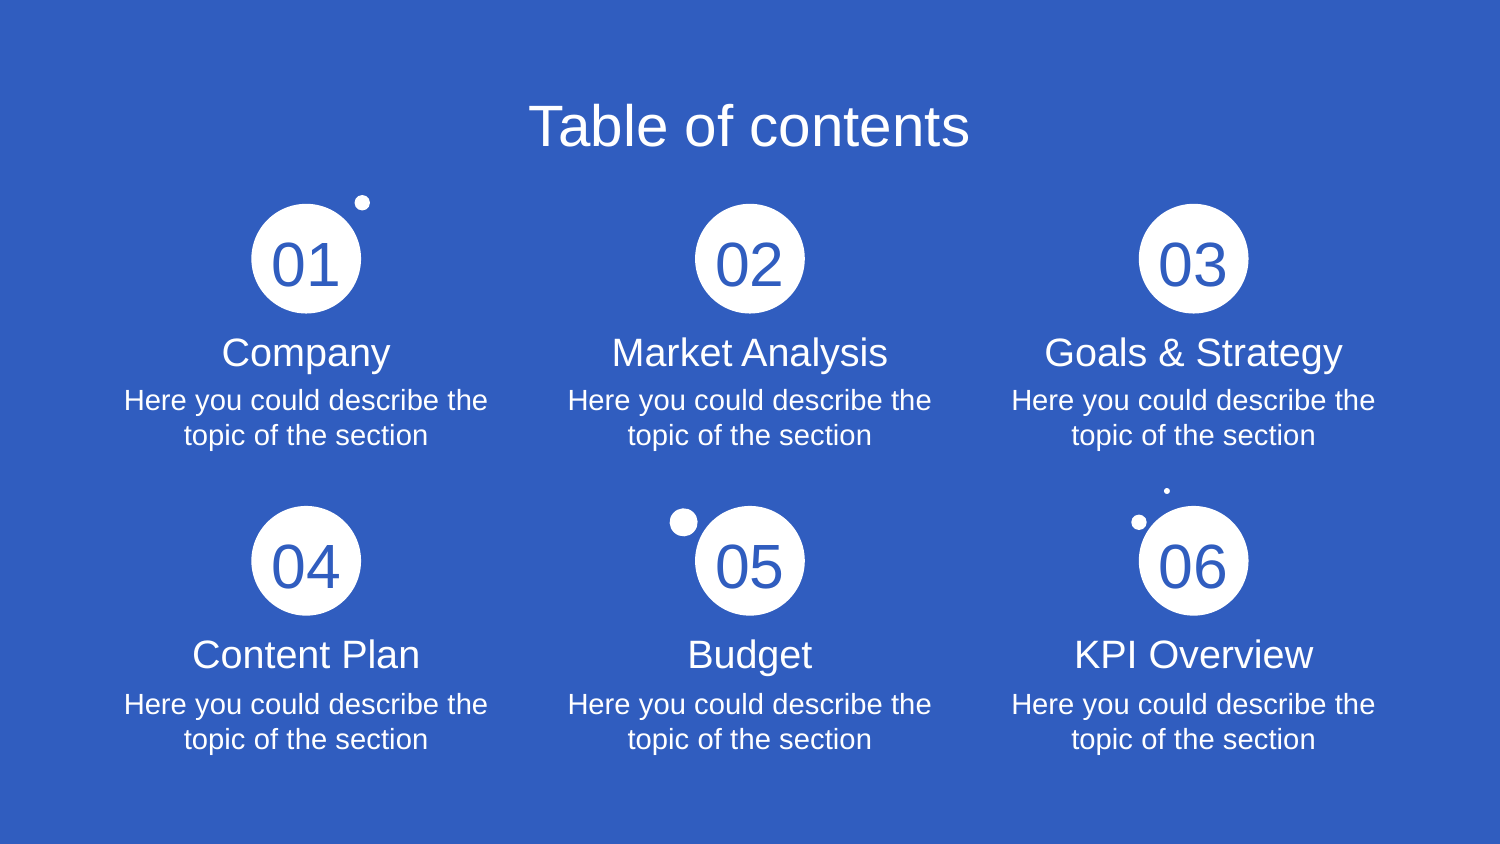

# Table of contents

01

02
03
Company
Market Analysis
Goals & Strategy
Here you could describe the topic of the section
Here you could describe the topic of the section

Here you could describe the topic of the section

04

05
06

Content Plan
Budget
KPI Overview
Here you could describe the topic of the section

Here you could describe the topic of the section

Here you could describe the topic of the section